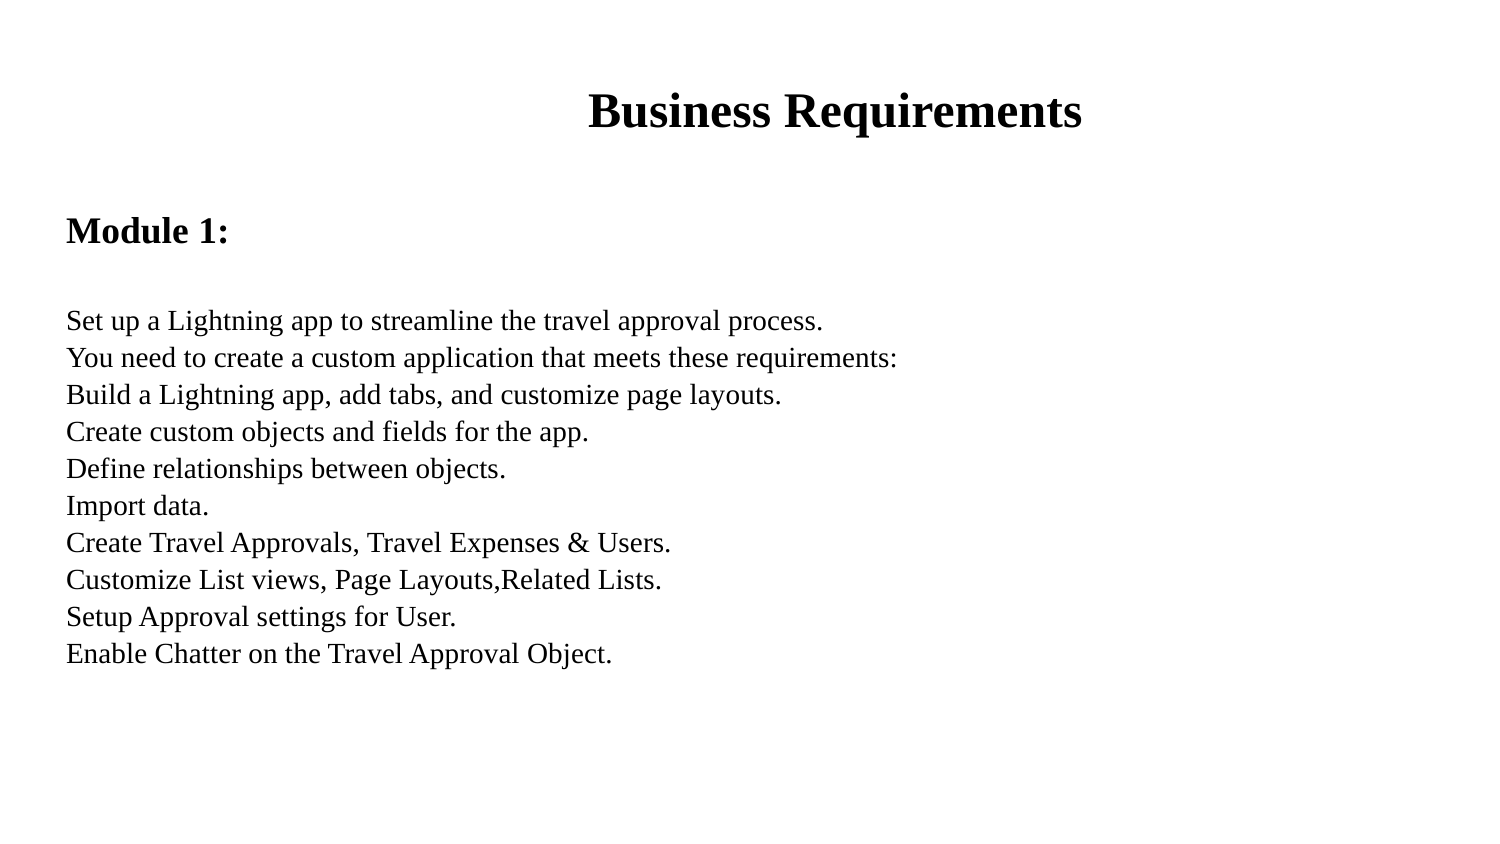

# Business Requirements

Module 1:

Set up a Lightning app to streamline the travel approval process.
You need to create a custom application that meets these requirements:
Build a Lightning app, add tabs, and customize page layouts.
Create custom objects and fields for the app.
Define relationships between objects.
Import data.
Create Travel Approvals, Travel Expenses & Users.
Customize List views, Page Layouts,Related Lists.
Setup Approval settings for User.
Enable Chatter on the Travel Approval Object.